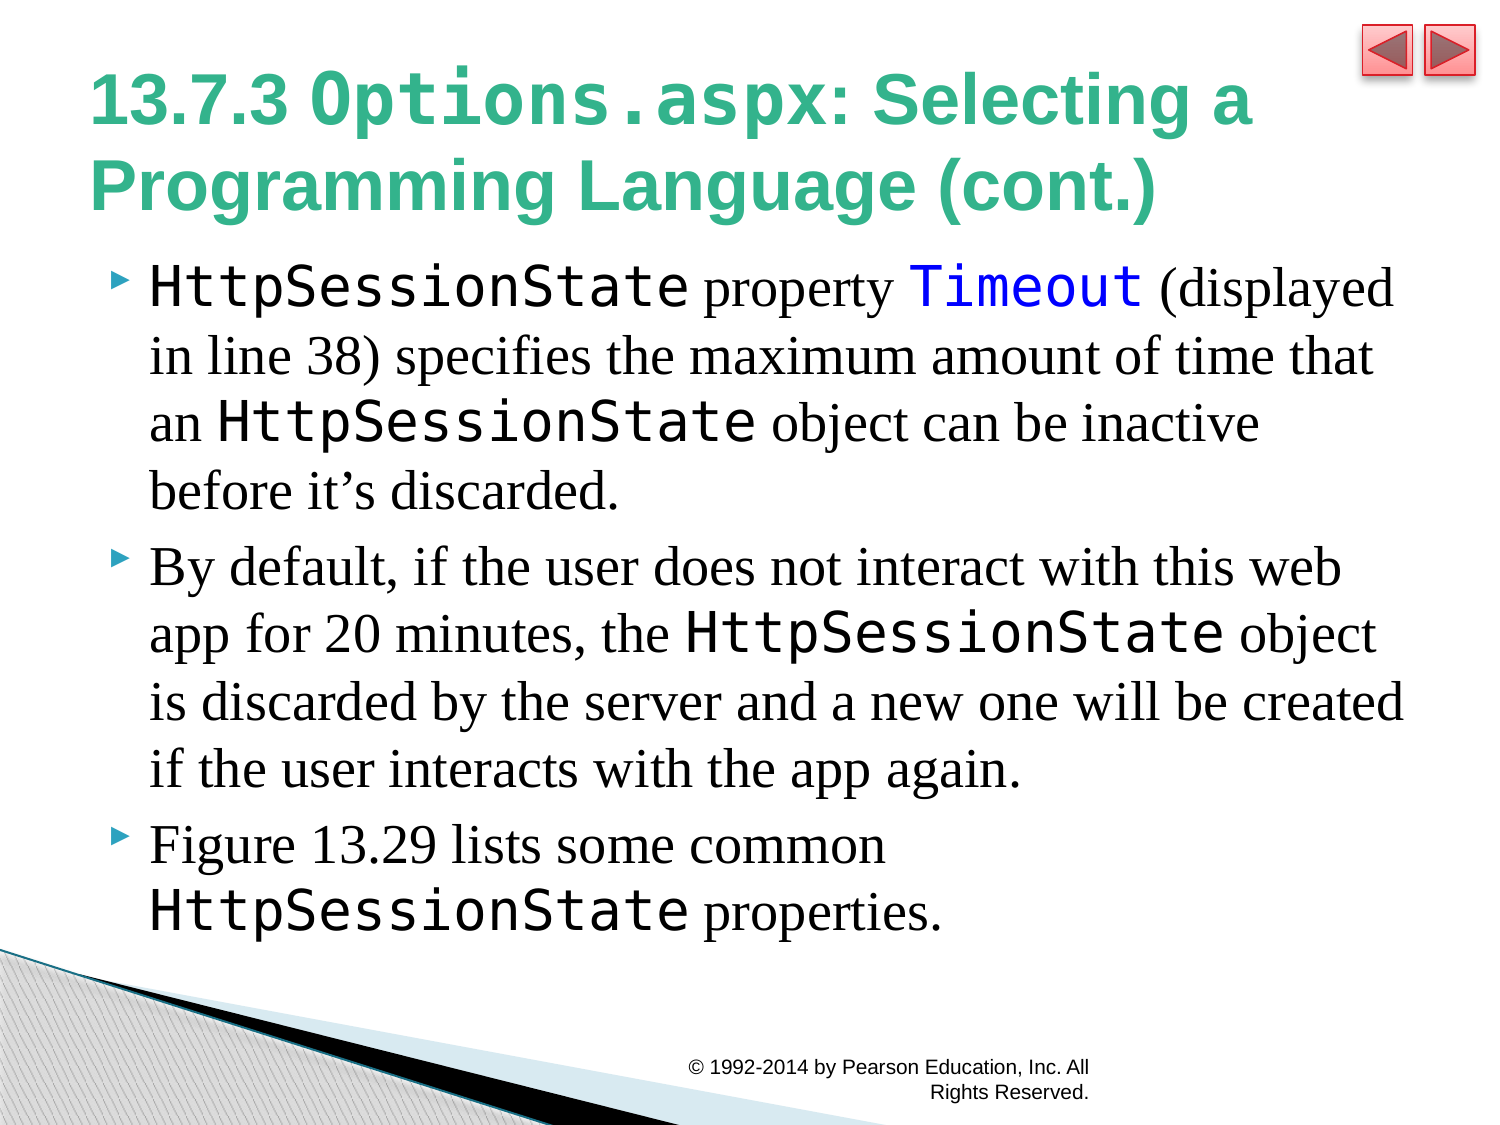

# 13.7.3 Options.aspx: Selecting a Programming Language (cont.)
HttpSessionState property Timeout (displayed in line 38) specifies the maximum amount of time that an HttpSessionState object can be inactive before it’s discarded.
By default, if the user does not interact with this web app for 20 minutes, the HttpSessionState object is discarded by the server and a new one will be created if the user interacts with the app again.
Figure 13.29 lists some common HttpSessionState properties.
© 1992-2014 by Pearson Education, Inc. All Rights Reserved.